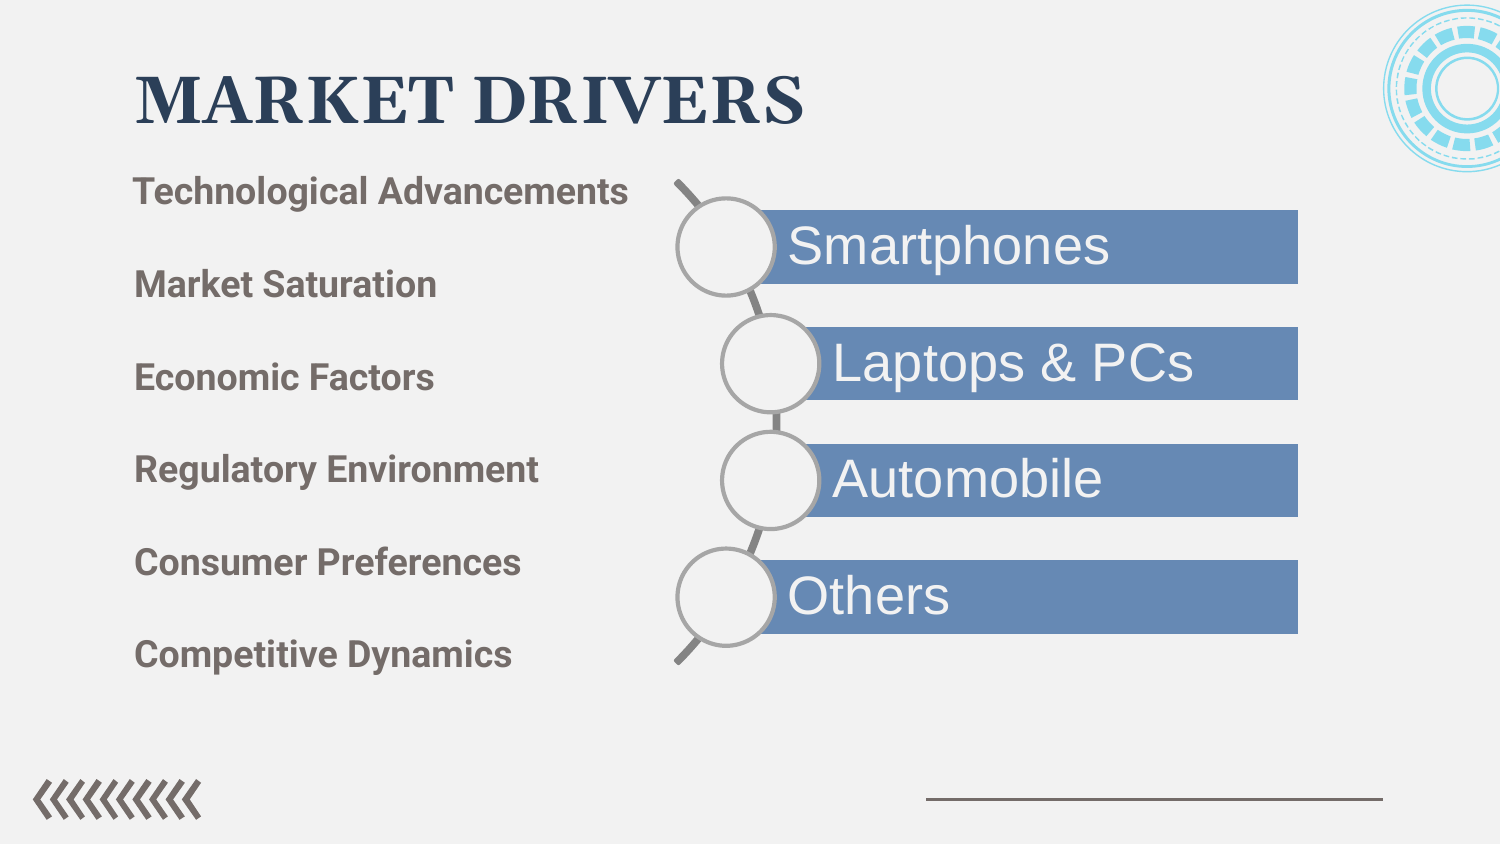

# MARKET DRIVERS
Technological Advancements
Smartphones
Laptops & PCs
Automobile
Others
Market Saturation
Economic Factors
Regulatory Environment
Consumer Preferences
Competitive Dynamics